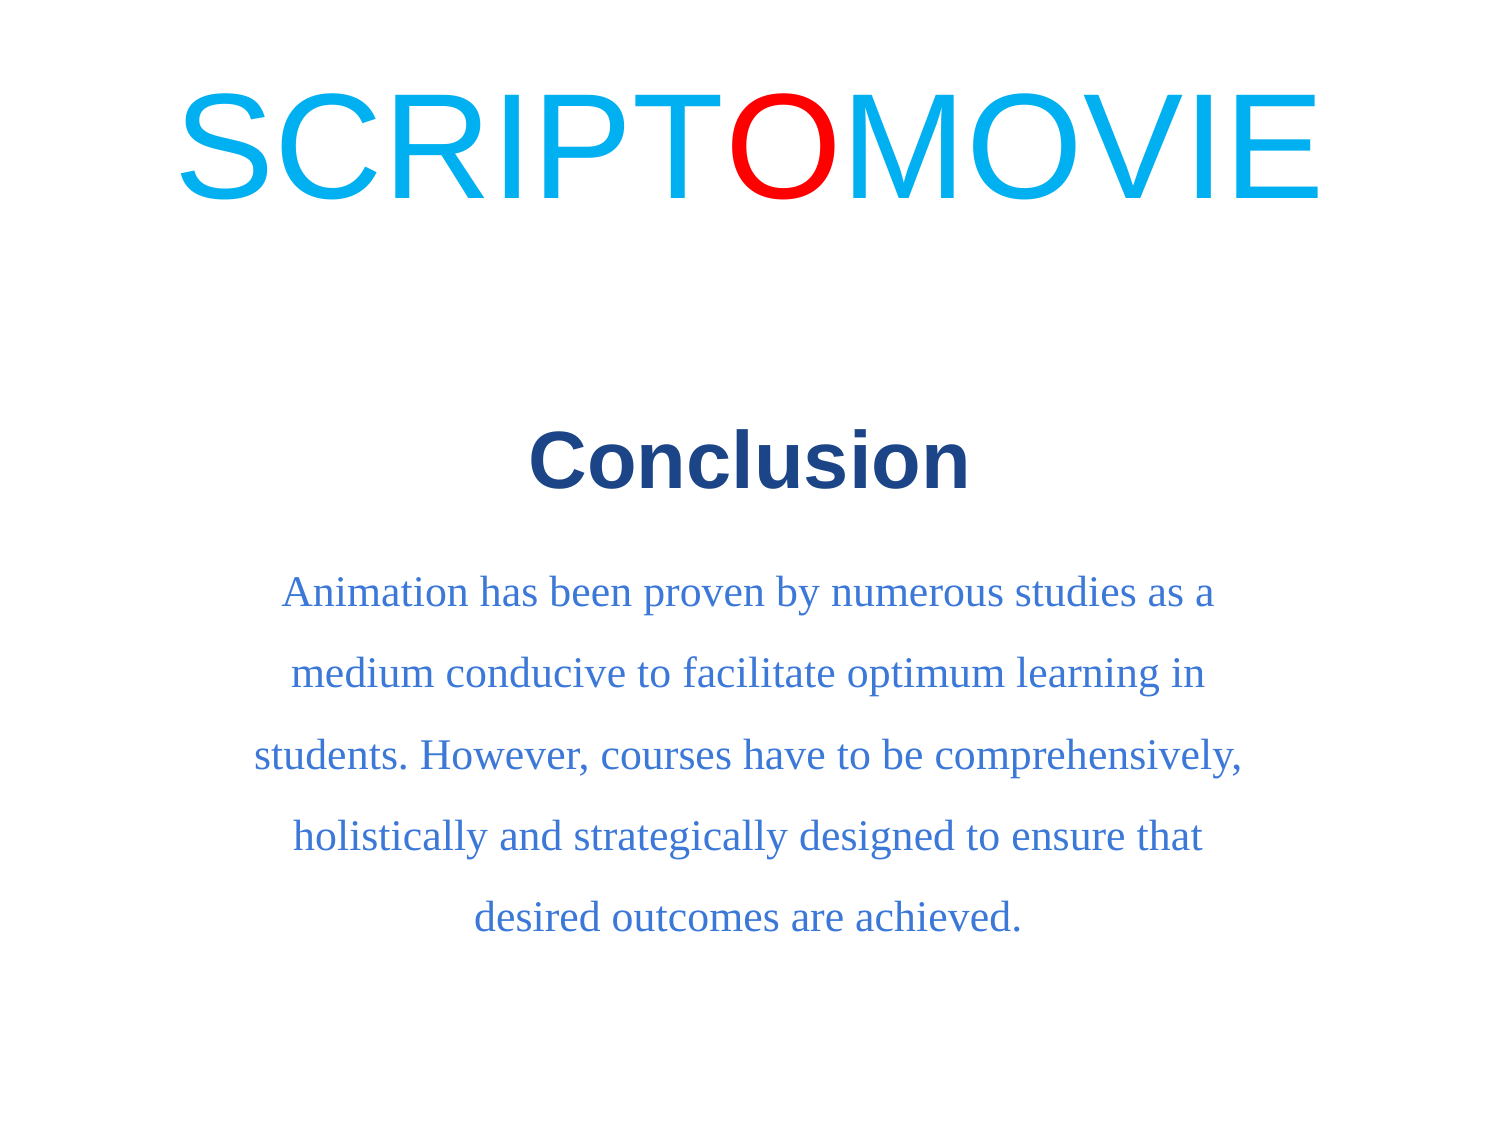

# SCRIPTOMOVIE
Conclusion

Animation has been proven by numerous studies as a medium conducive to facilitate optimum learning in students. However, courses have to be comprehensively, holistically and strategically designed to ensure that desired outcomes are achieved.